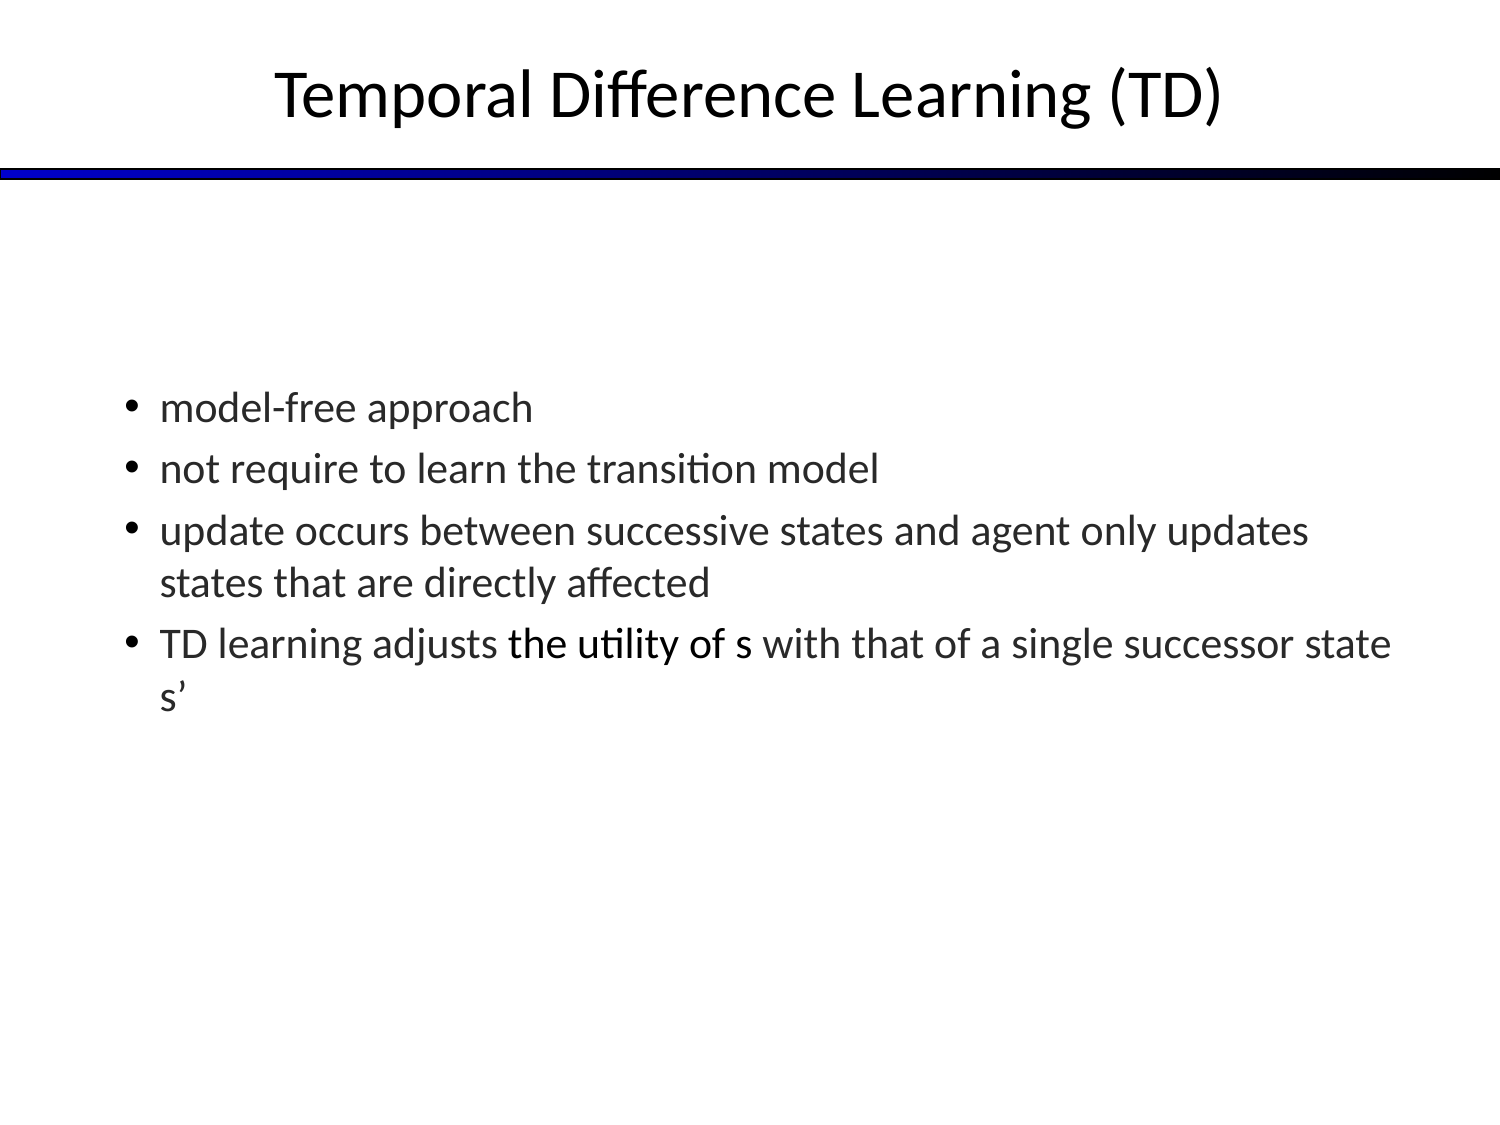

# Temporal Difference Learning (TD)

model-free approach
not require to learn the transition model
update occurs between successive states and agent only updates states that are directly affected
TD learning adjusts the utility of s with that of a single successor state s’